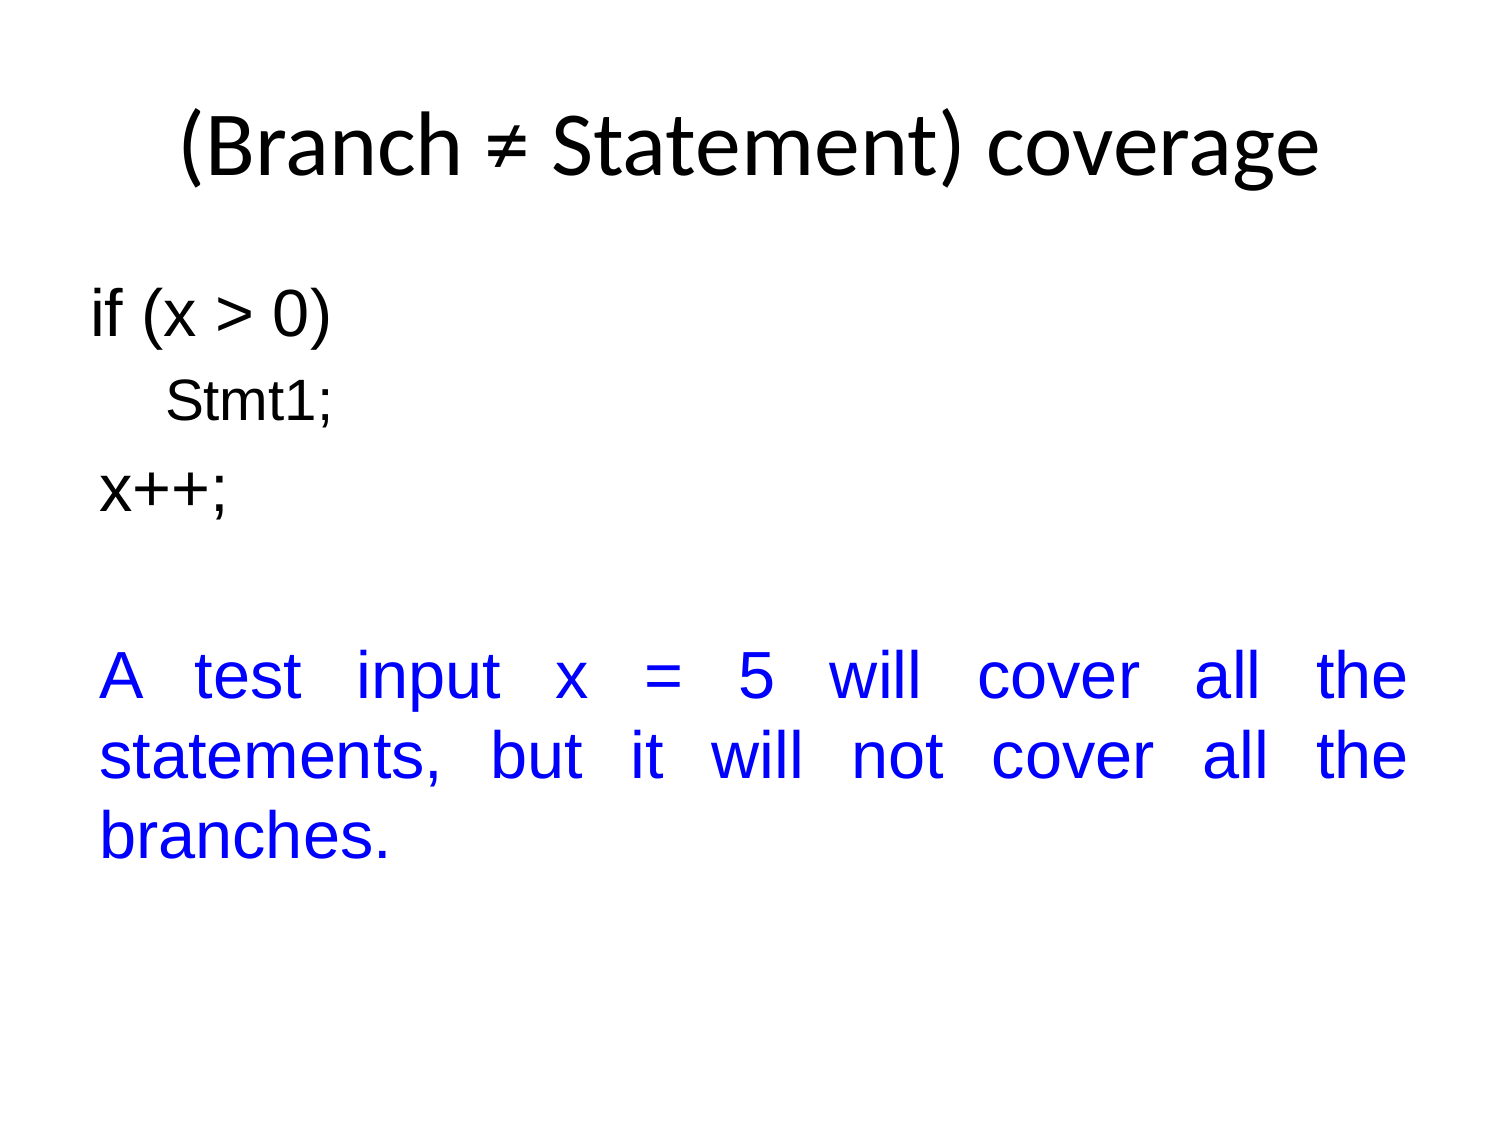

# (Branch ≠ Statement) coverage
if (x > 0)
Stmt1;
x++;

A test input x = 5 will cover all the statements, but it will not cover all the branches.